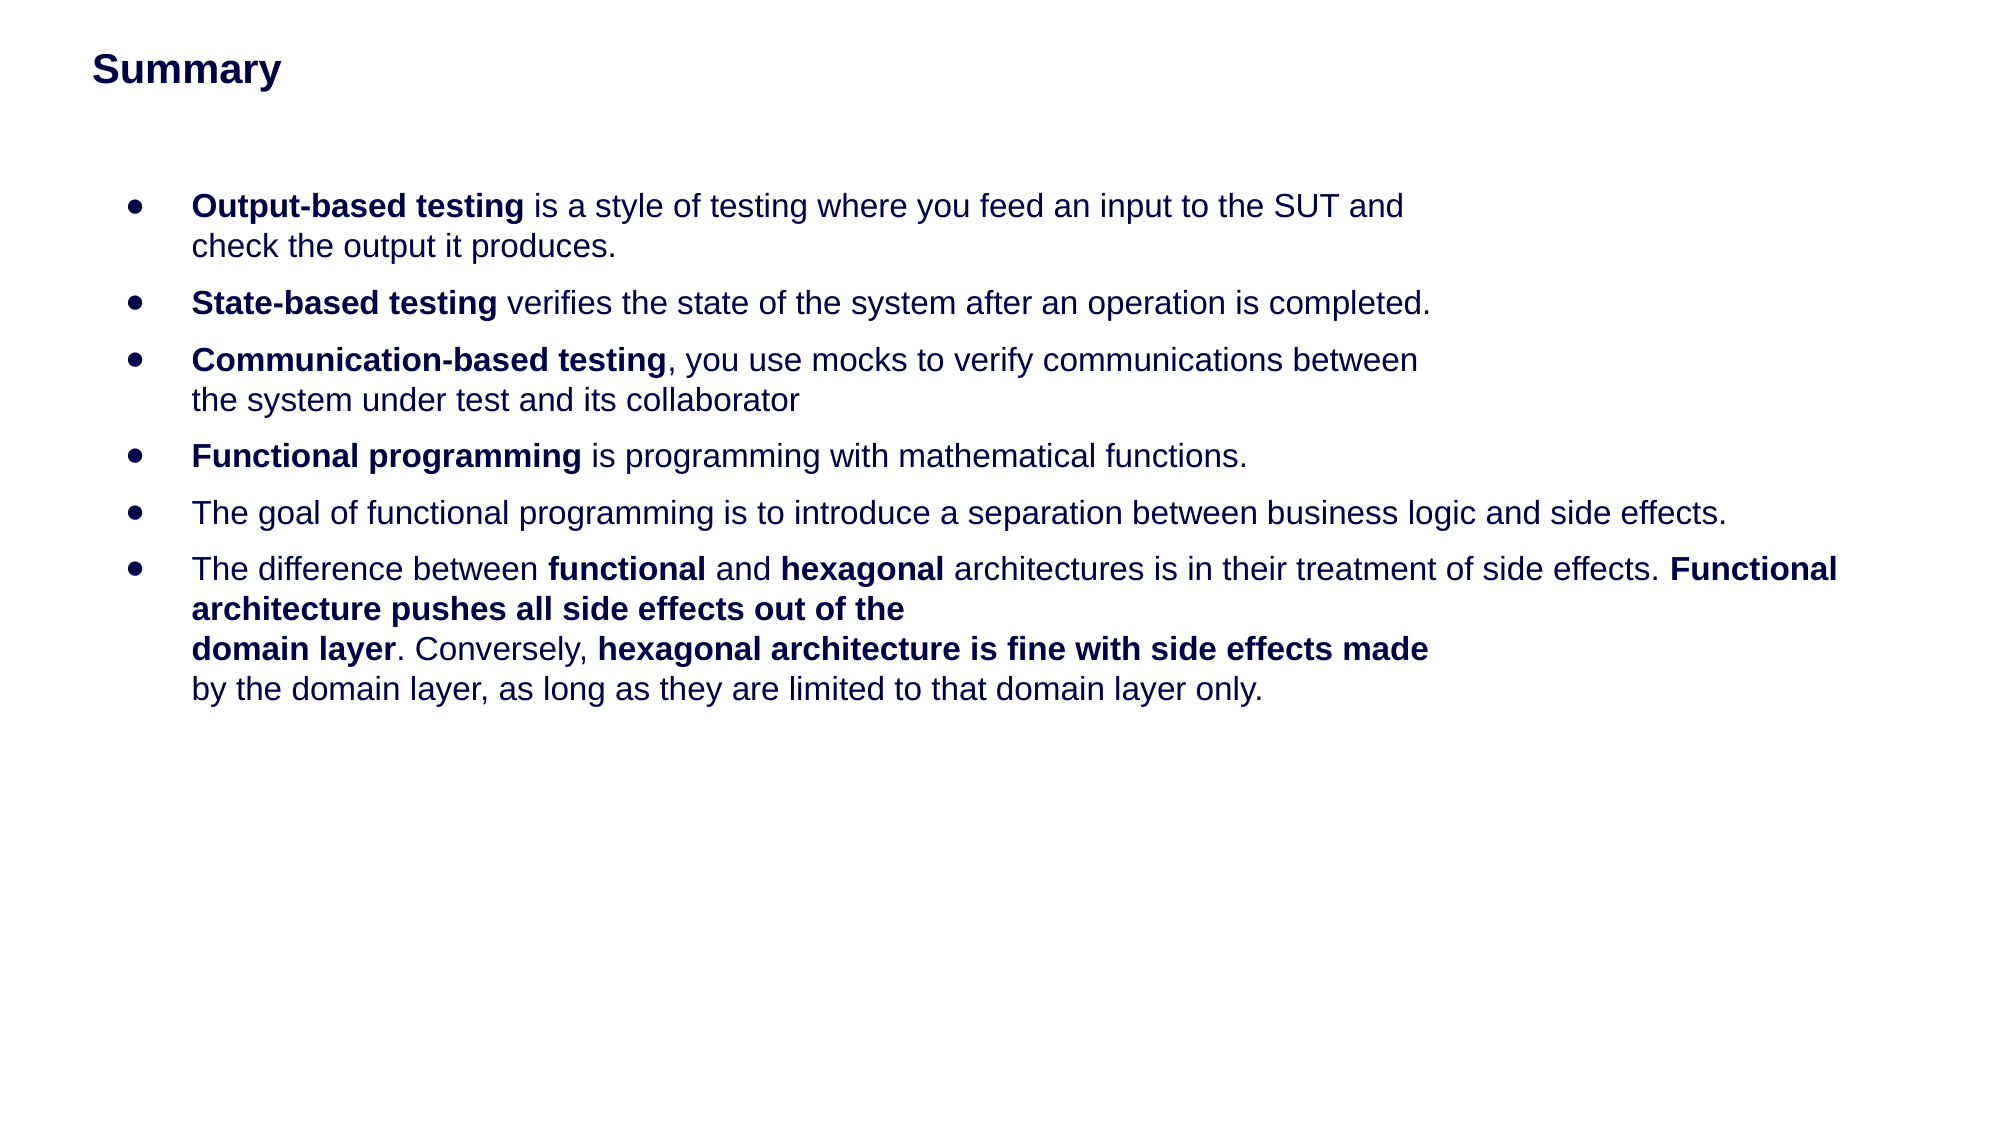

# Summary

Output-based testing is a style of testing where you feed an input to the SUT and
check the output it produces.
State-based testing verifies the state of the system after an operation is completed.
Communication-based testing, you use mocks to verify communications between
the system under test and its collaborator
Functional programming is programming with mathematical functions.
The goal of functional programming is to introduce a separation between business logic and side effects.
The difference between functional and hexagonal architectures is in their treatment of side effects. Functional architecture pushes all side effects out of the
domain layer. Conversely, hexagonal architecture is fine with side effects made
by the domain layer, as long as they are limited to that domain layer only.